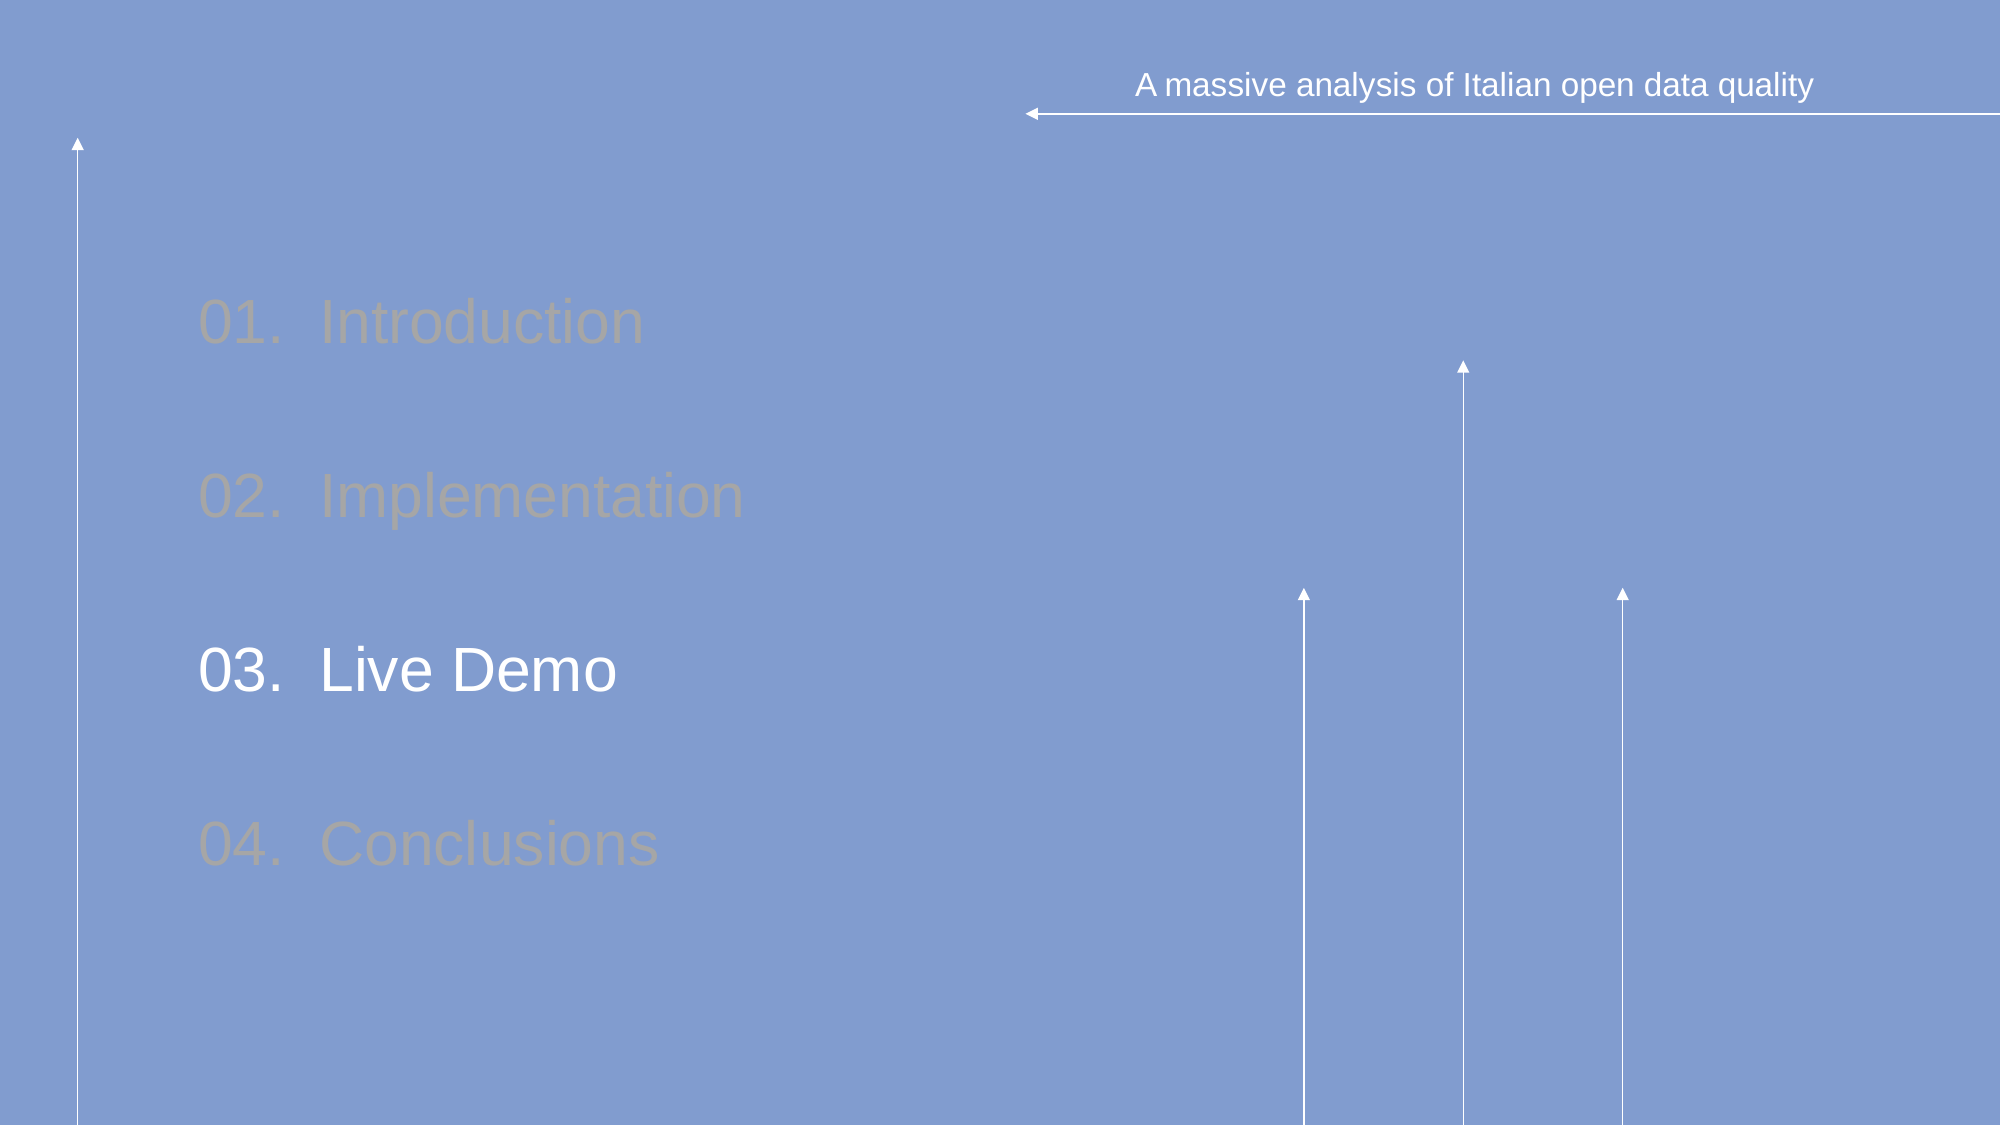

A massive analysis of Italian open data quality
01.  Introduction
02.  Implementation
03.  Live Demo
04.  Conclusions